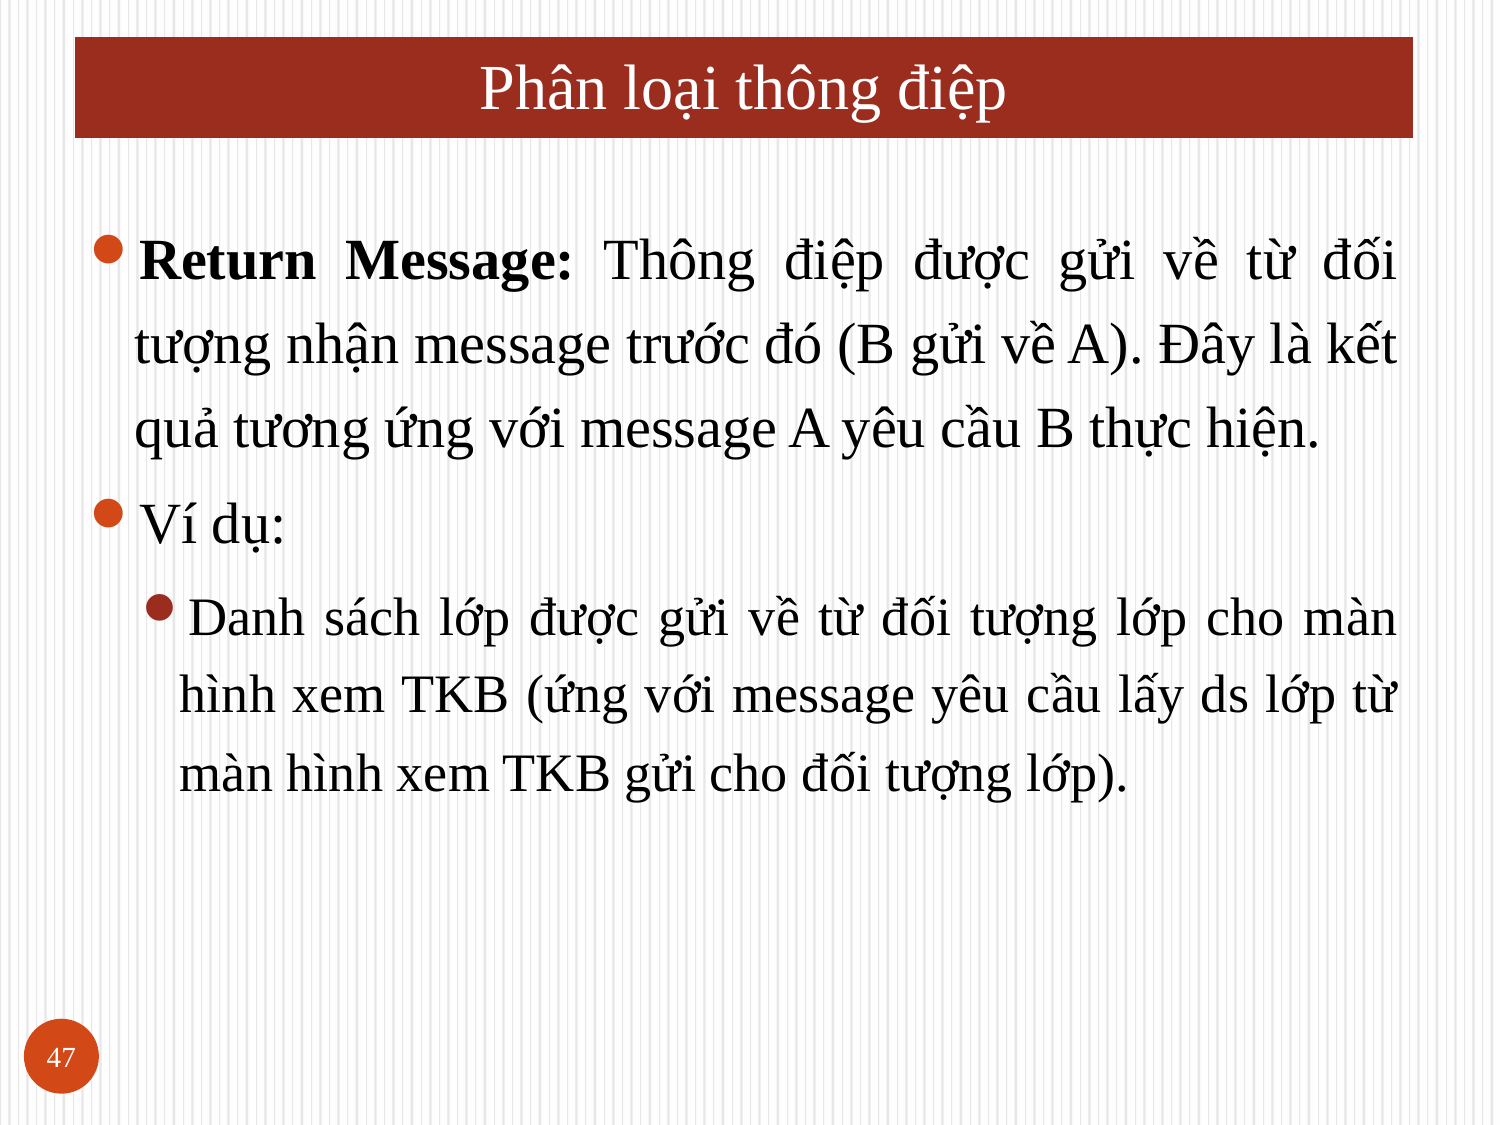

# Phân loại thông điệp
Return Message: Thông điệp được gửi về từ đối tượng nhận message trước đó (B gửi về A). Đây là kết quả tương ứng với message A yêu cầu B thực hiện.
Ví dụ:
Danh sách lớp được gửi về từ đối tượng lớp cho màn hình xem TKB (ứng với message yêu cầu lấy ds lớp từ màn hình xem TKB gửi cho đối tượng lớp).

47